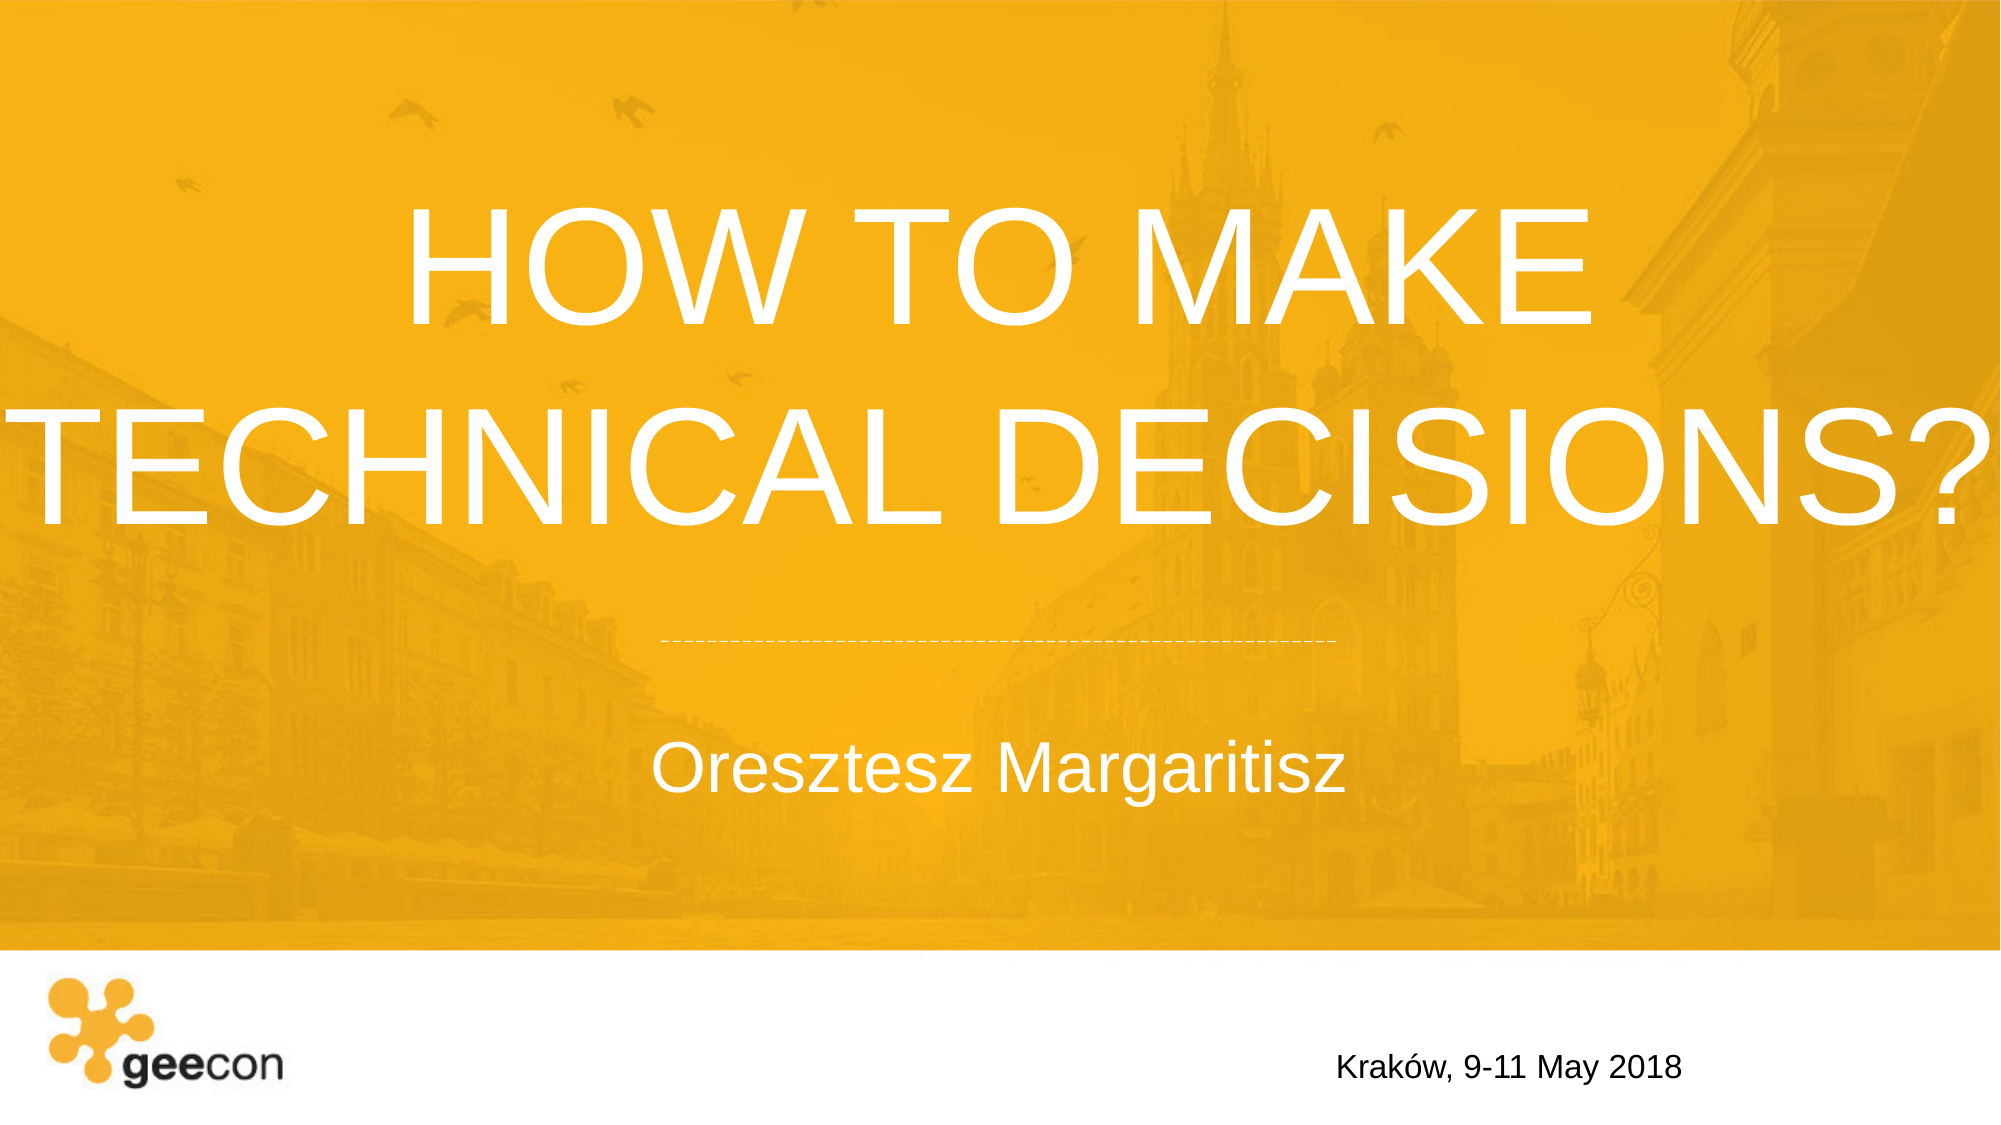

HOW TO MAKE TECHNICAL DECISIONS?

Oresztesz Margaritisz
Kraków, 9-11 May 2018